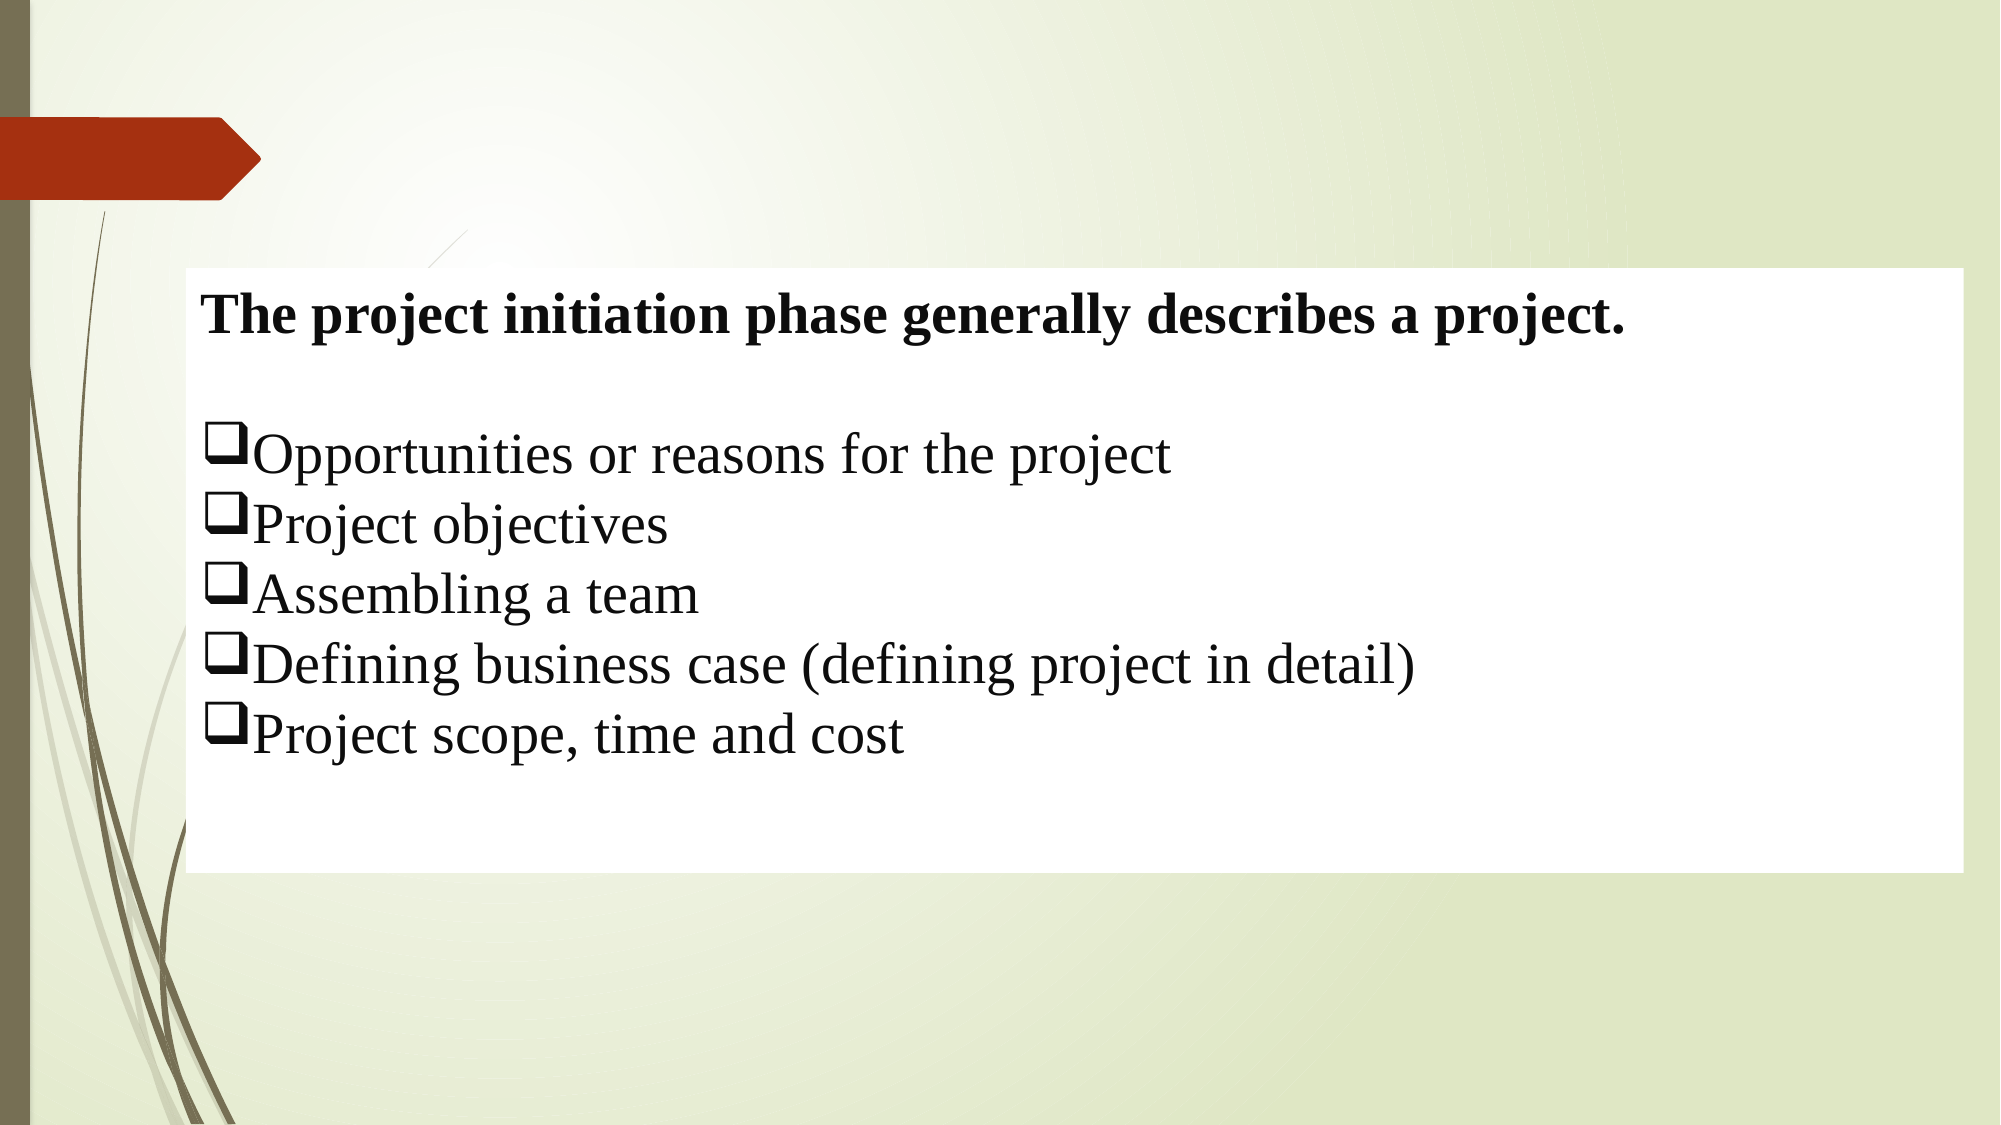

The project initiation phase generally describes a project.

Opportunities or reasons for the project
Project objectives
Assembling a team
Defining business case (defining project in detail)
Project scope, time and cost